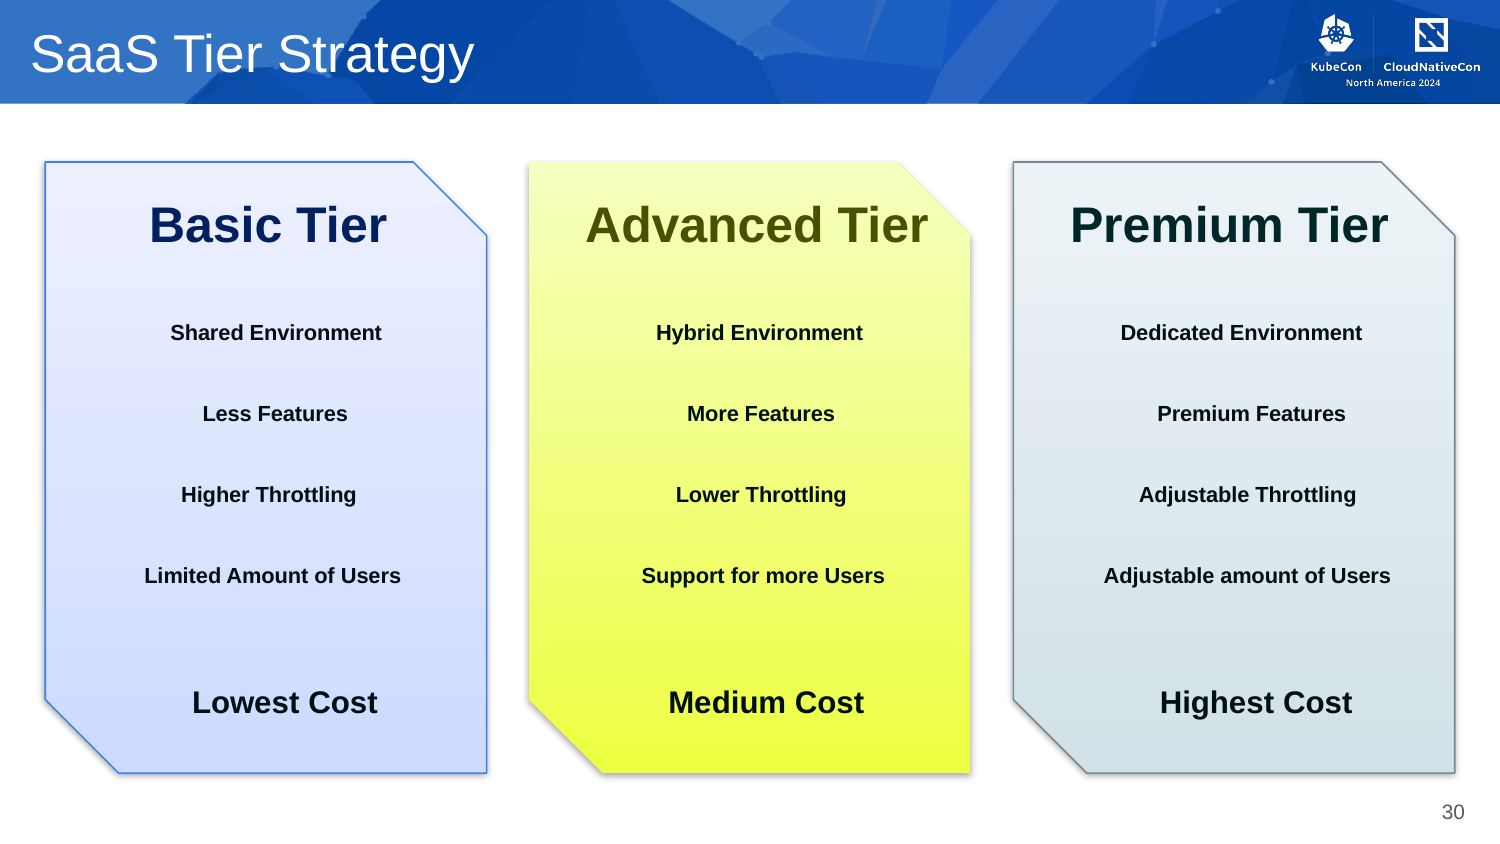

# SaaS Tier Strategy
30

Basic Tier
Advanced Tier
Premium Tier
Shared Environment
Hybrid Environment
Dedicated Environment
Less Features
More Features
Premium Features
Higher Throttling
Lower Throttling
Adjustable Throttling
Limited Amount of Users
Support for more Users
Adjustable amount of Users
Lowest Cost
Highest Cost
Medium Cost